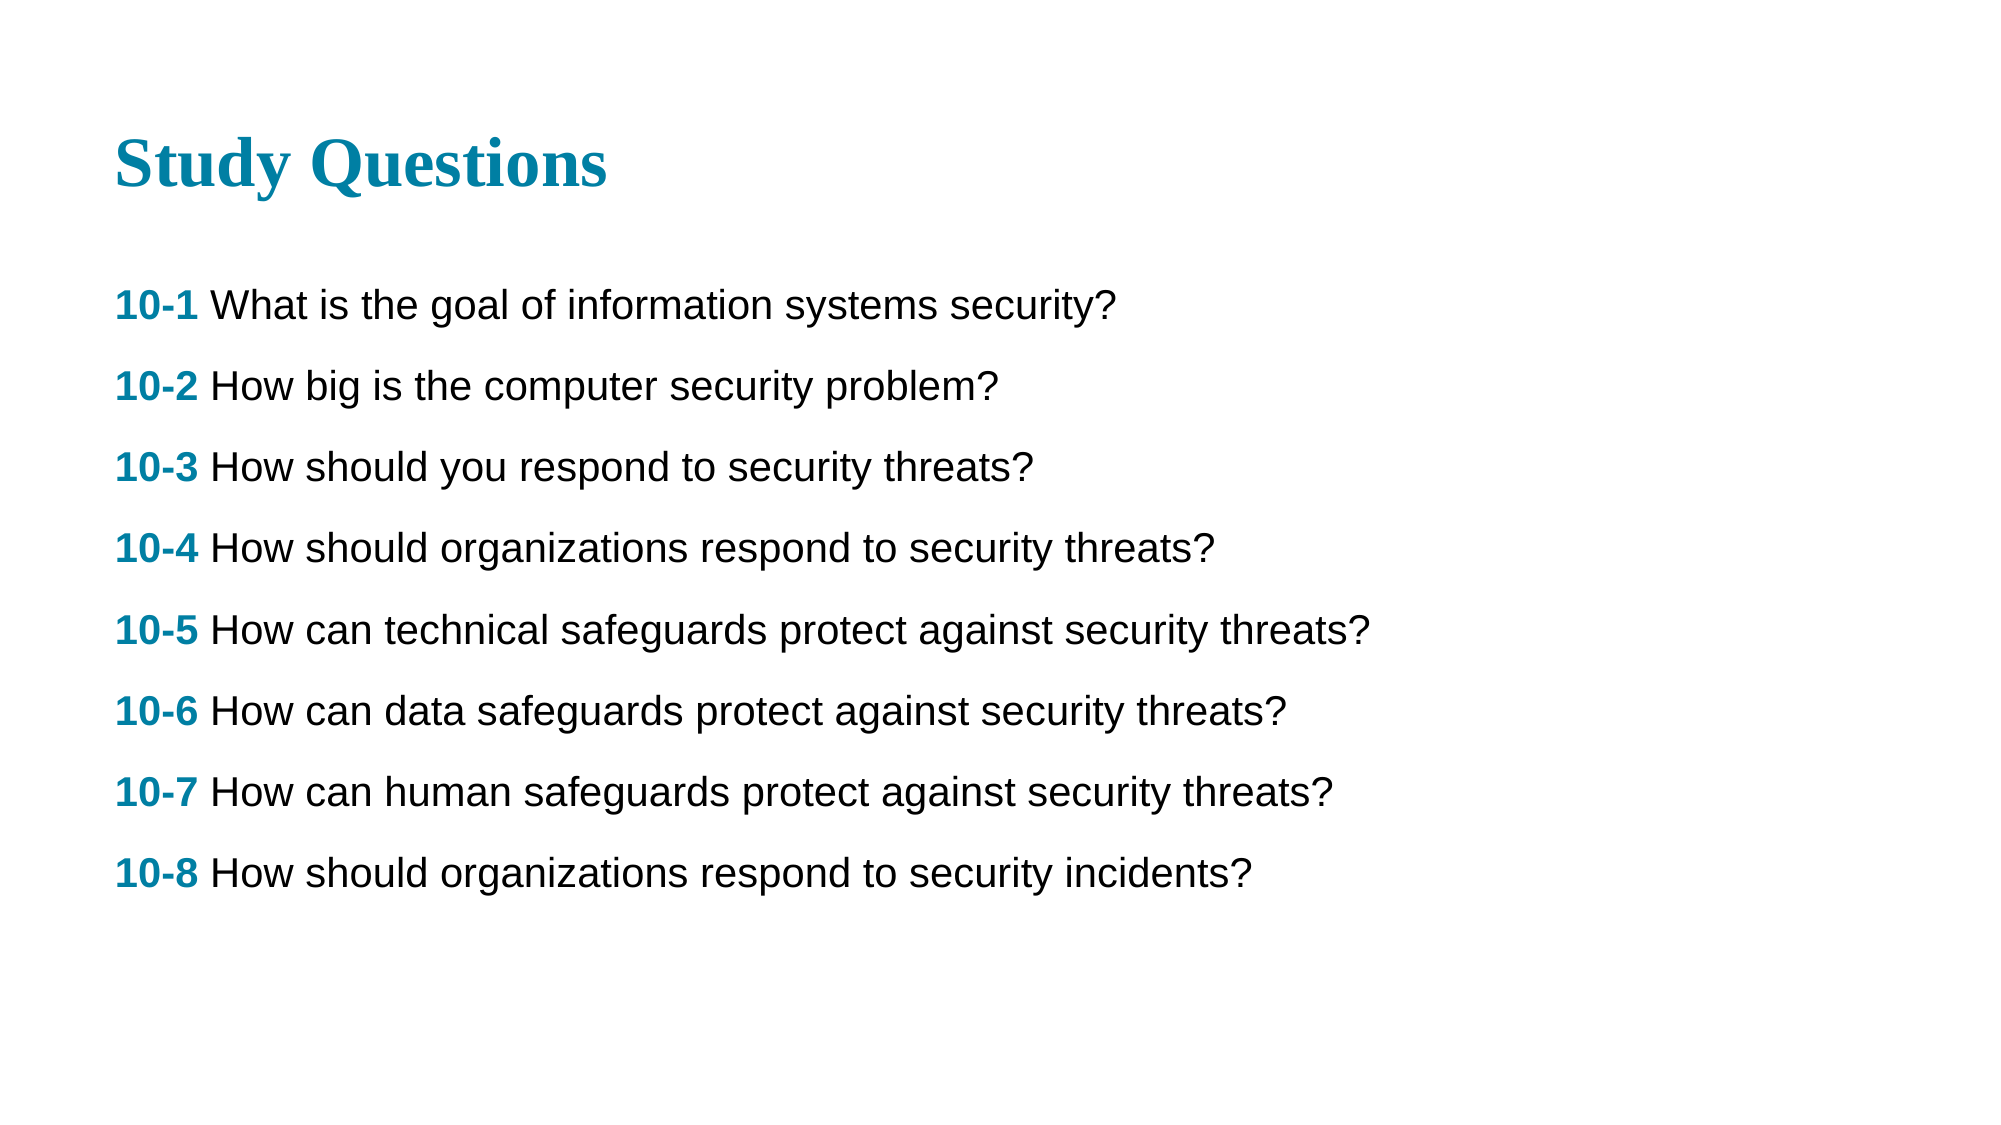

# Study Questions
10-1 What is the goal of information systems security?
10-2 How big is the computer security problem?
10-3 How should you respond to security threats?
10-4 How should organizations respond to security threats?
10-5 How can technical safeguards protect against security threats?
10-6 How can data safeguards protect against security threats?
10-7 How can human safeguards protect against security threats?
10-8 How should organizations respond to security incidents?